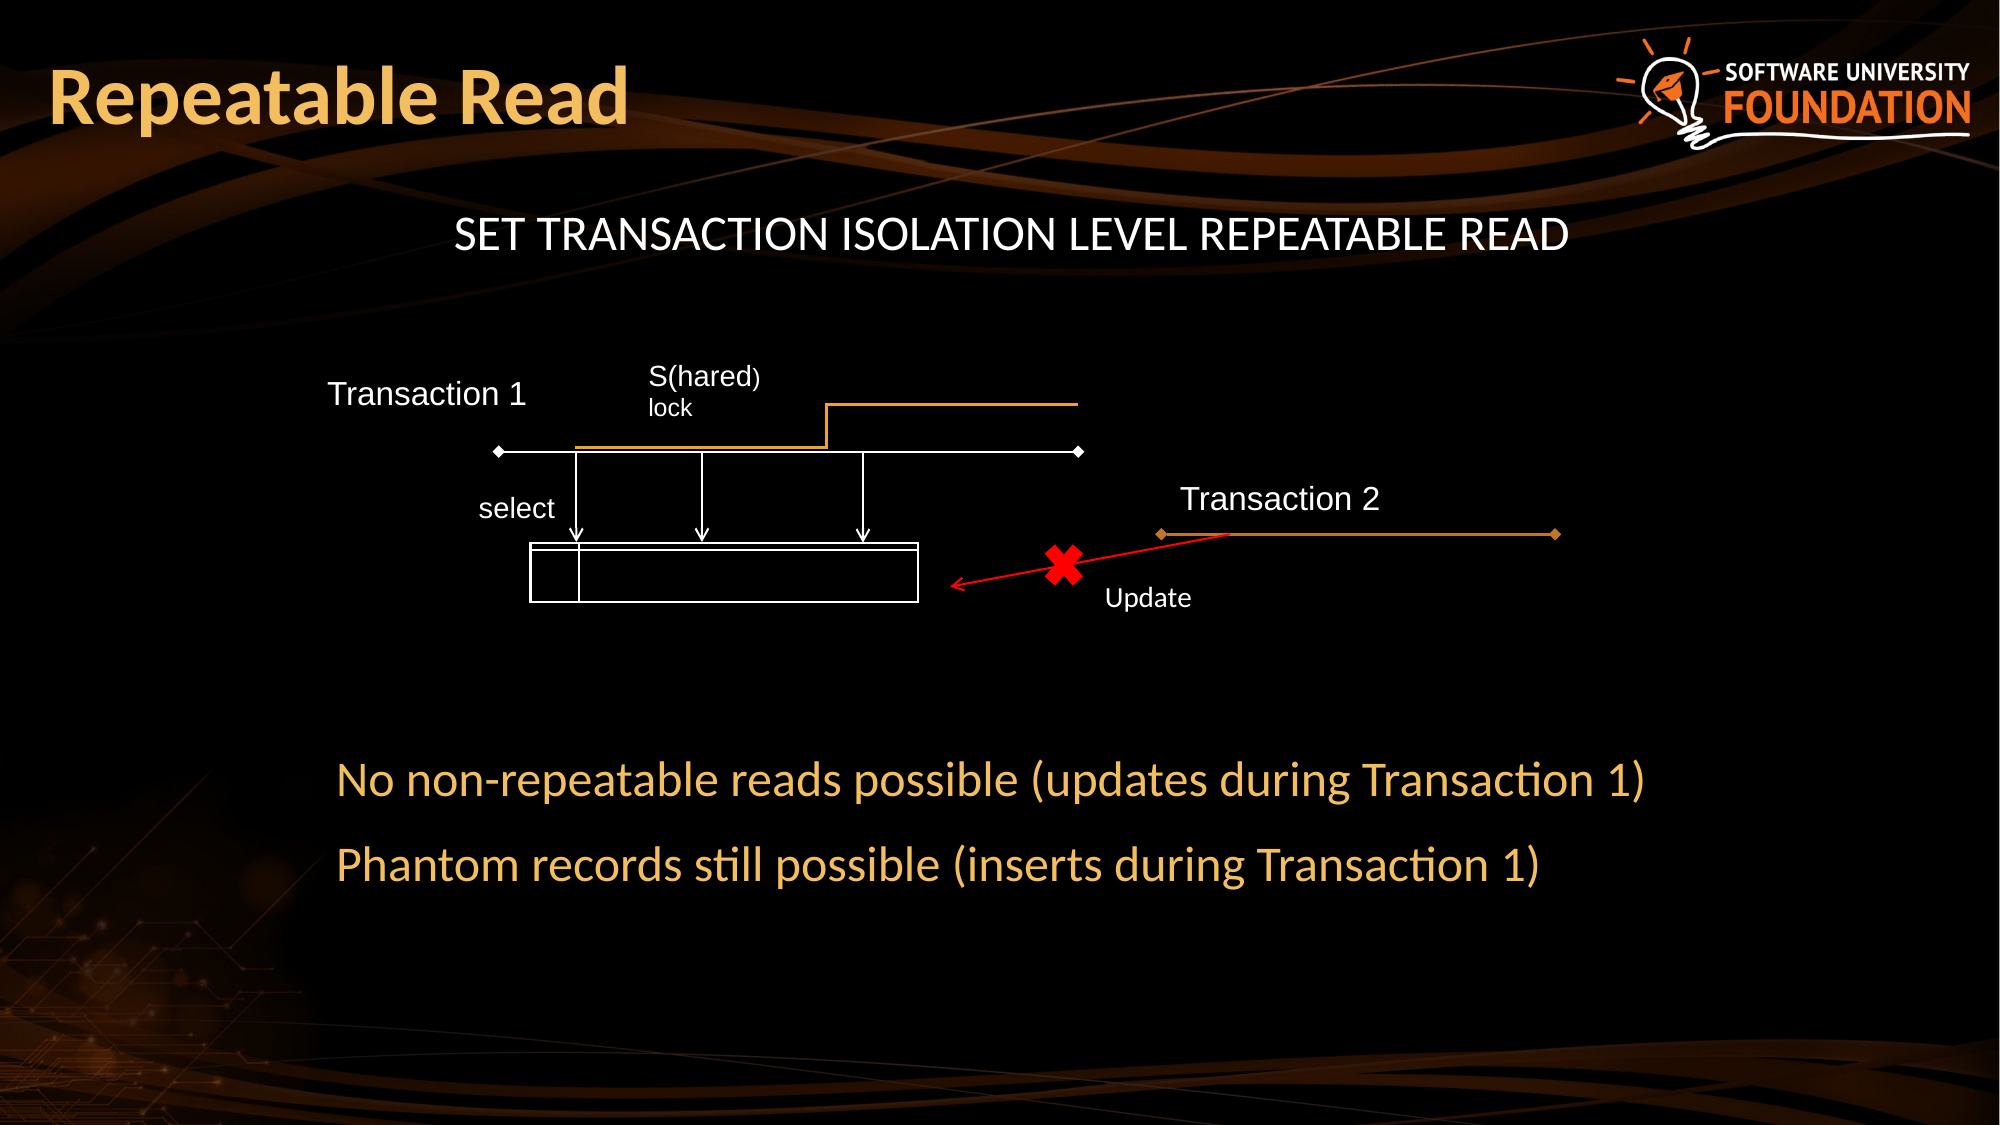

# Repeatable Read
SET TRANSACTION ISOLATION LEVEL REPEATABLE READ
S(hared) lock
Transaction 1
Transaction 2
select

Update
No non-repeatable reads possible (updates during Transaction 1)
Phantom records still possible (inserts during Transaction 1)